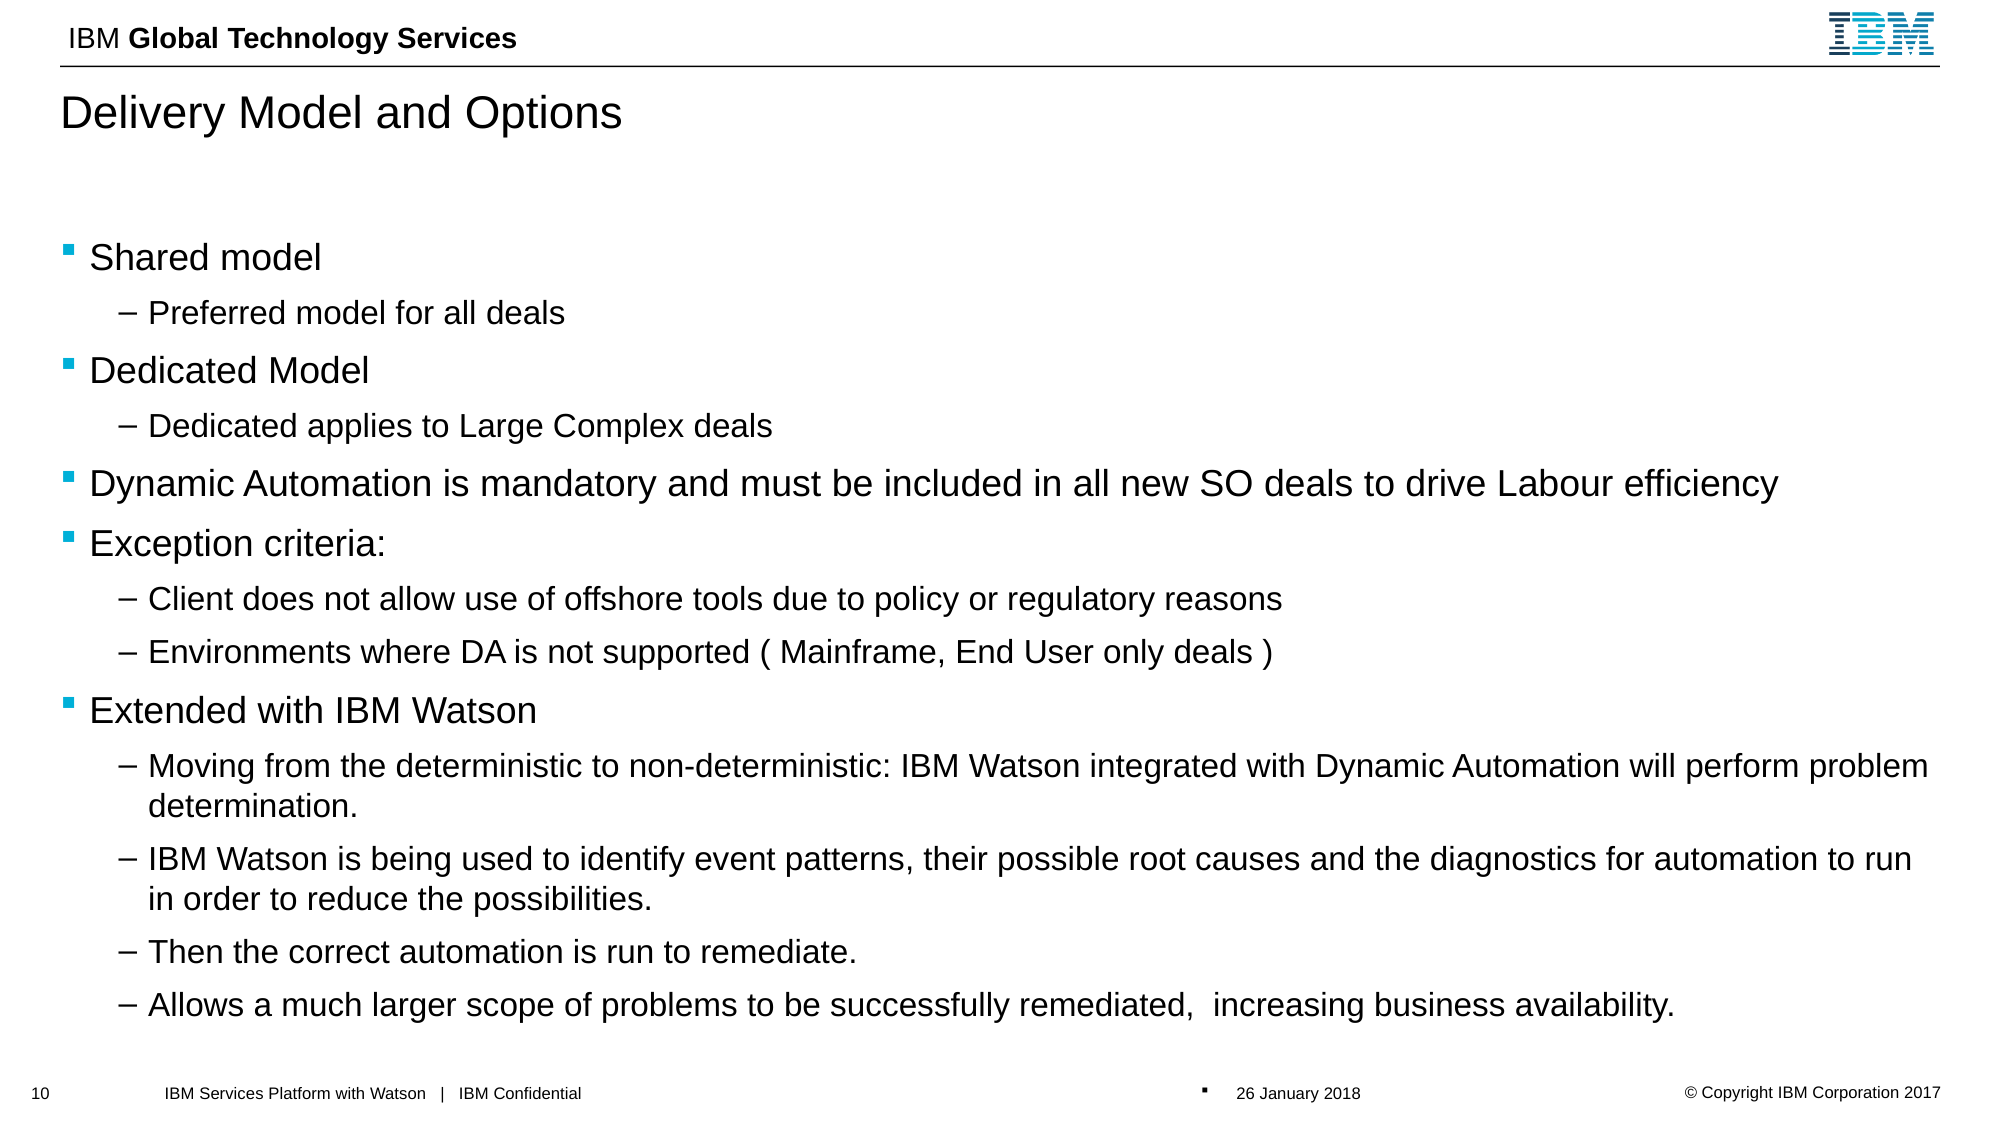

# Delivery Model and Options
Shared model
Preferred model for all deals
Dedicated Model
Dedicated applies to Large Complex deals
Dynamic Automation is mandatory and must be included in all new SO deals to drive Labour efficiency
Exception criteria:
Client does not allow use of offshore tools due to policy or regulatory reasons
Environments where DA is not supported ( Mainframe, End User only deals )
Extended with IBM Watson
Moving from the deterministic to non-deterministic: IBM Watson integrated with Dynamic Automation will perform problem determination.
IBM Watson is being used to identify event patterns, their possible root causes and the diagnostics for automation to run in order to reduce the possibilities.
Then the correct automation is run to remediate.
Allows a much larger scope of problems to be successfully remediated,  increasing business availability.

10
IBM Services Platform with Watson   |   IBM Confidential
26 January 2018